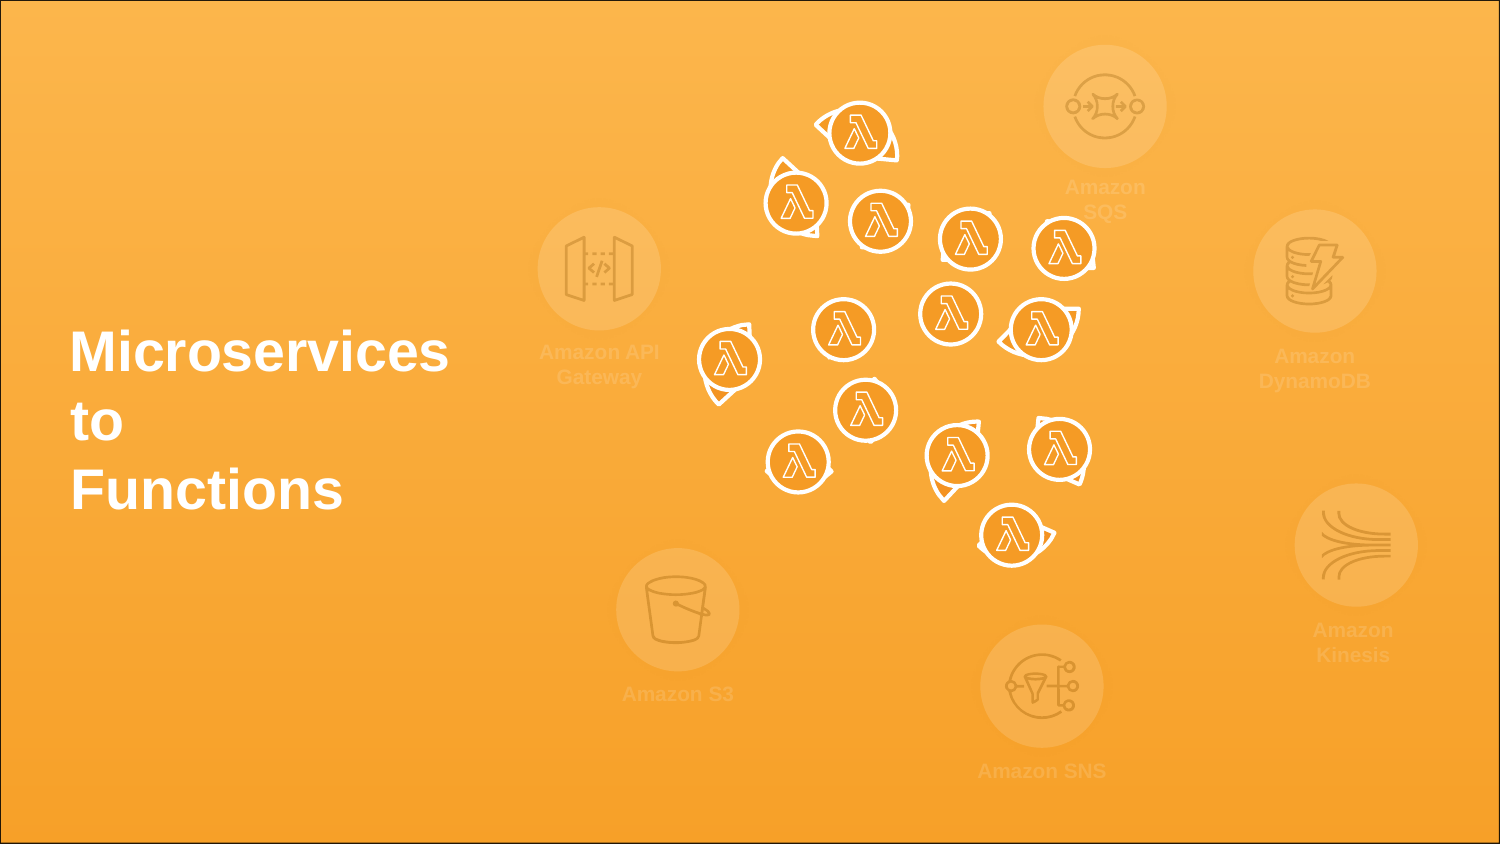

Amazon
SQS

Microservices

Amazon API Gateway
Amazon
DynamoDB
to Functions

Amazon Kinesis
Amazon S3
Amazon SNS